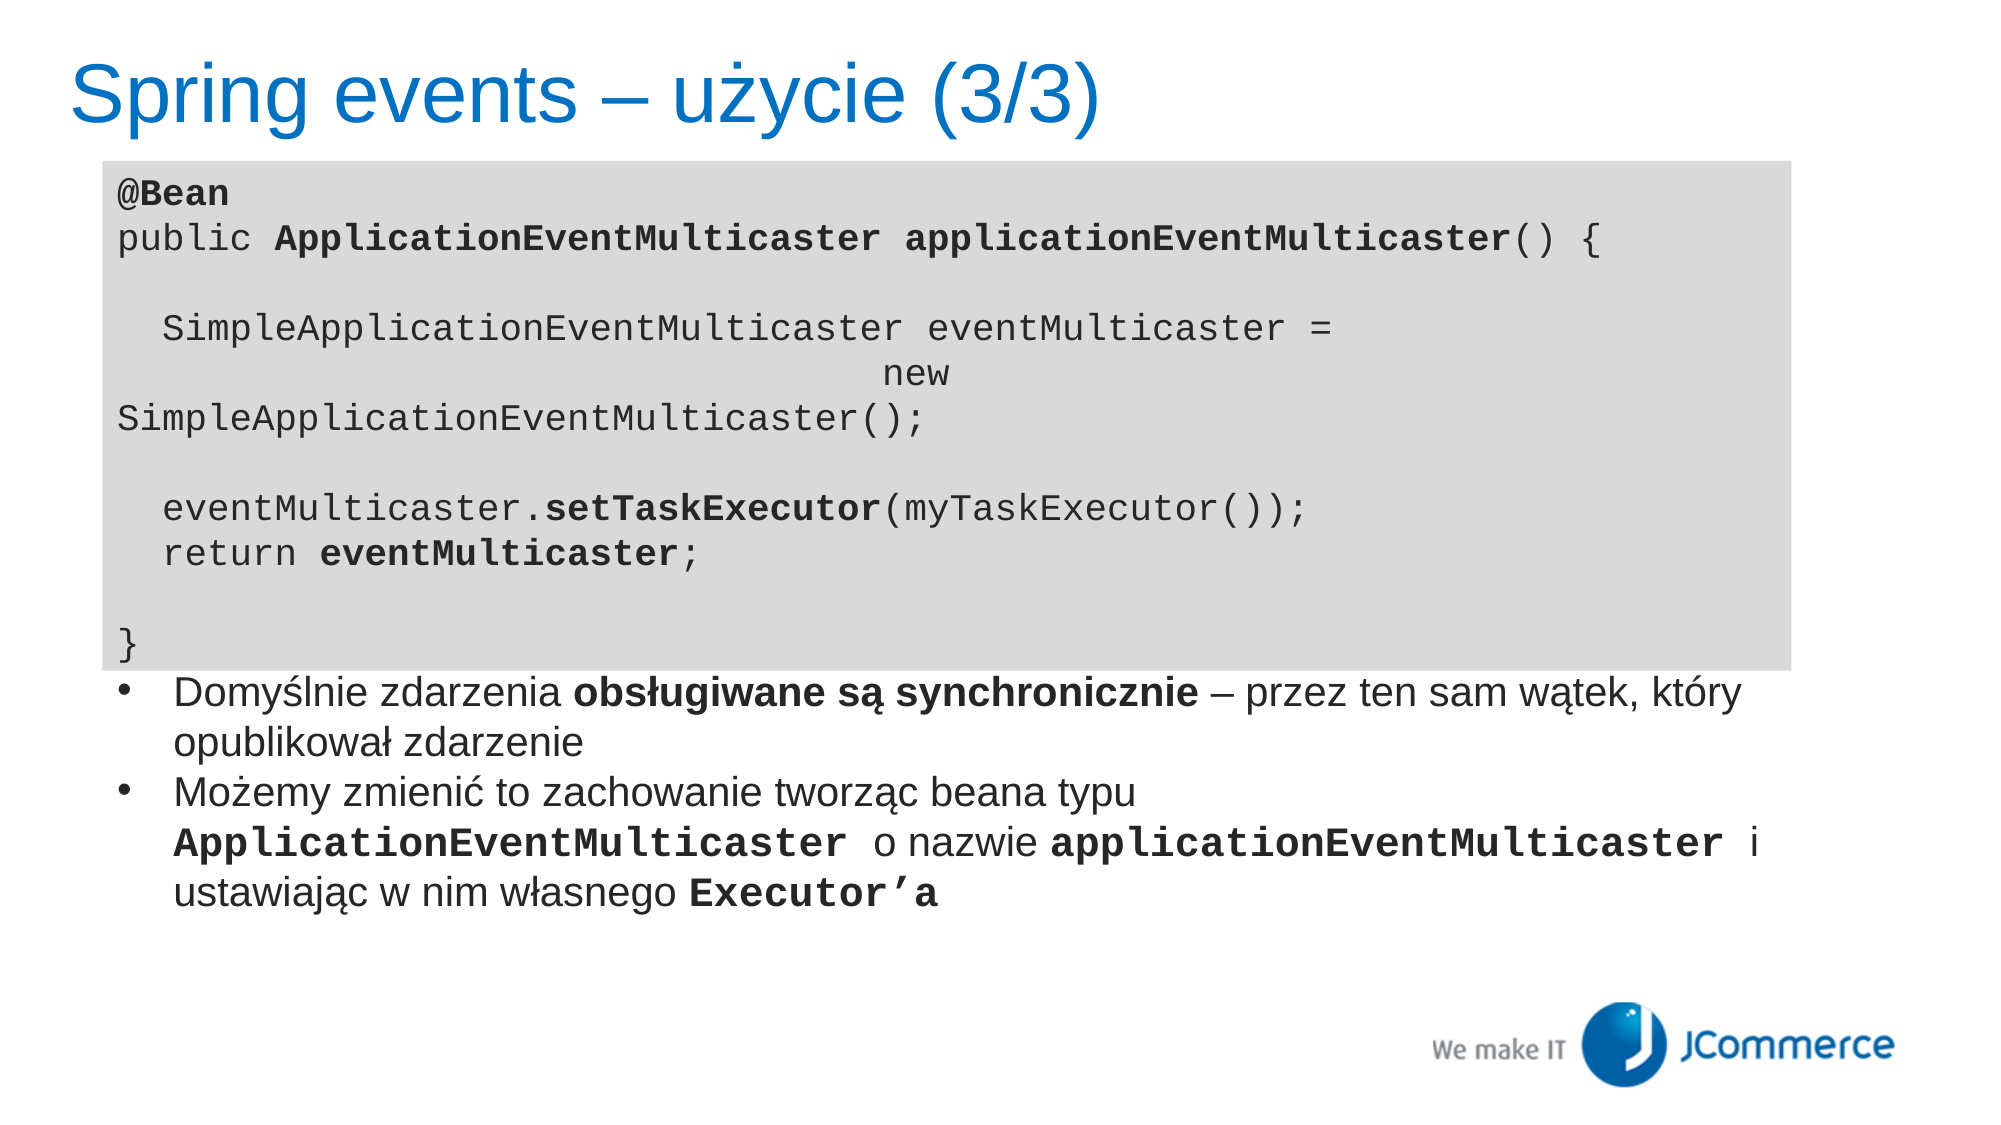

# Spring events – użycie (3/3)
@Bean
public ApplicationEventMulticaster applicationEventMulticaster() {

  SimpleApplicationEventMulticaster eventMulticaster =
                                  new SimpleApplicationEventMulticaster();

  eventMulticaster.setTaskExecutor(myTaskExecutor());
  return eventMulticaster;

}
Domyślnie zdarzenia obsługiwane są synchronicznie – przez ten sam wątek, który opublikował zdarzenie
Możemy zmienić to zachowanie tworząc beana typu ApplicationEventMulticaster o nazwie applicationEventMulticaster i ustawiając w nim własnego Executor’a